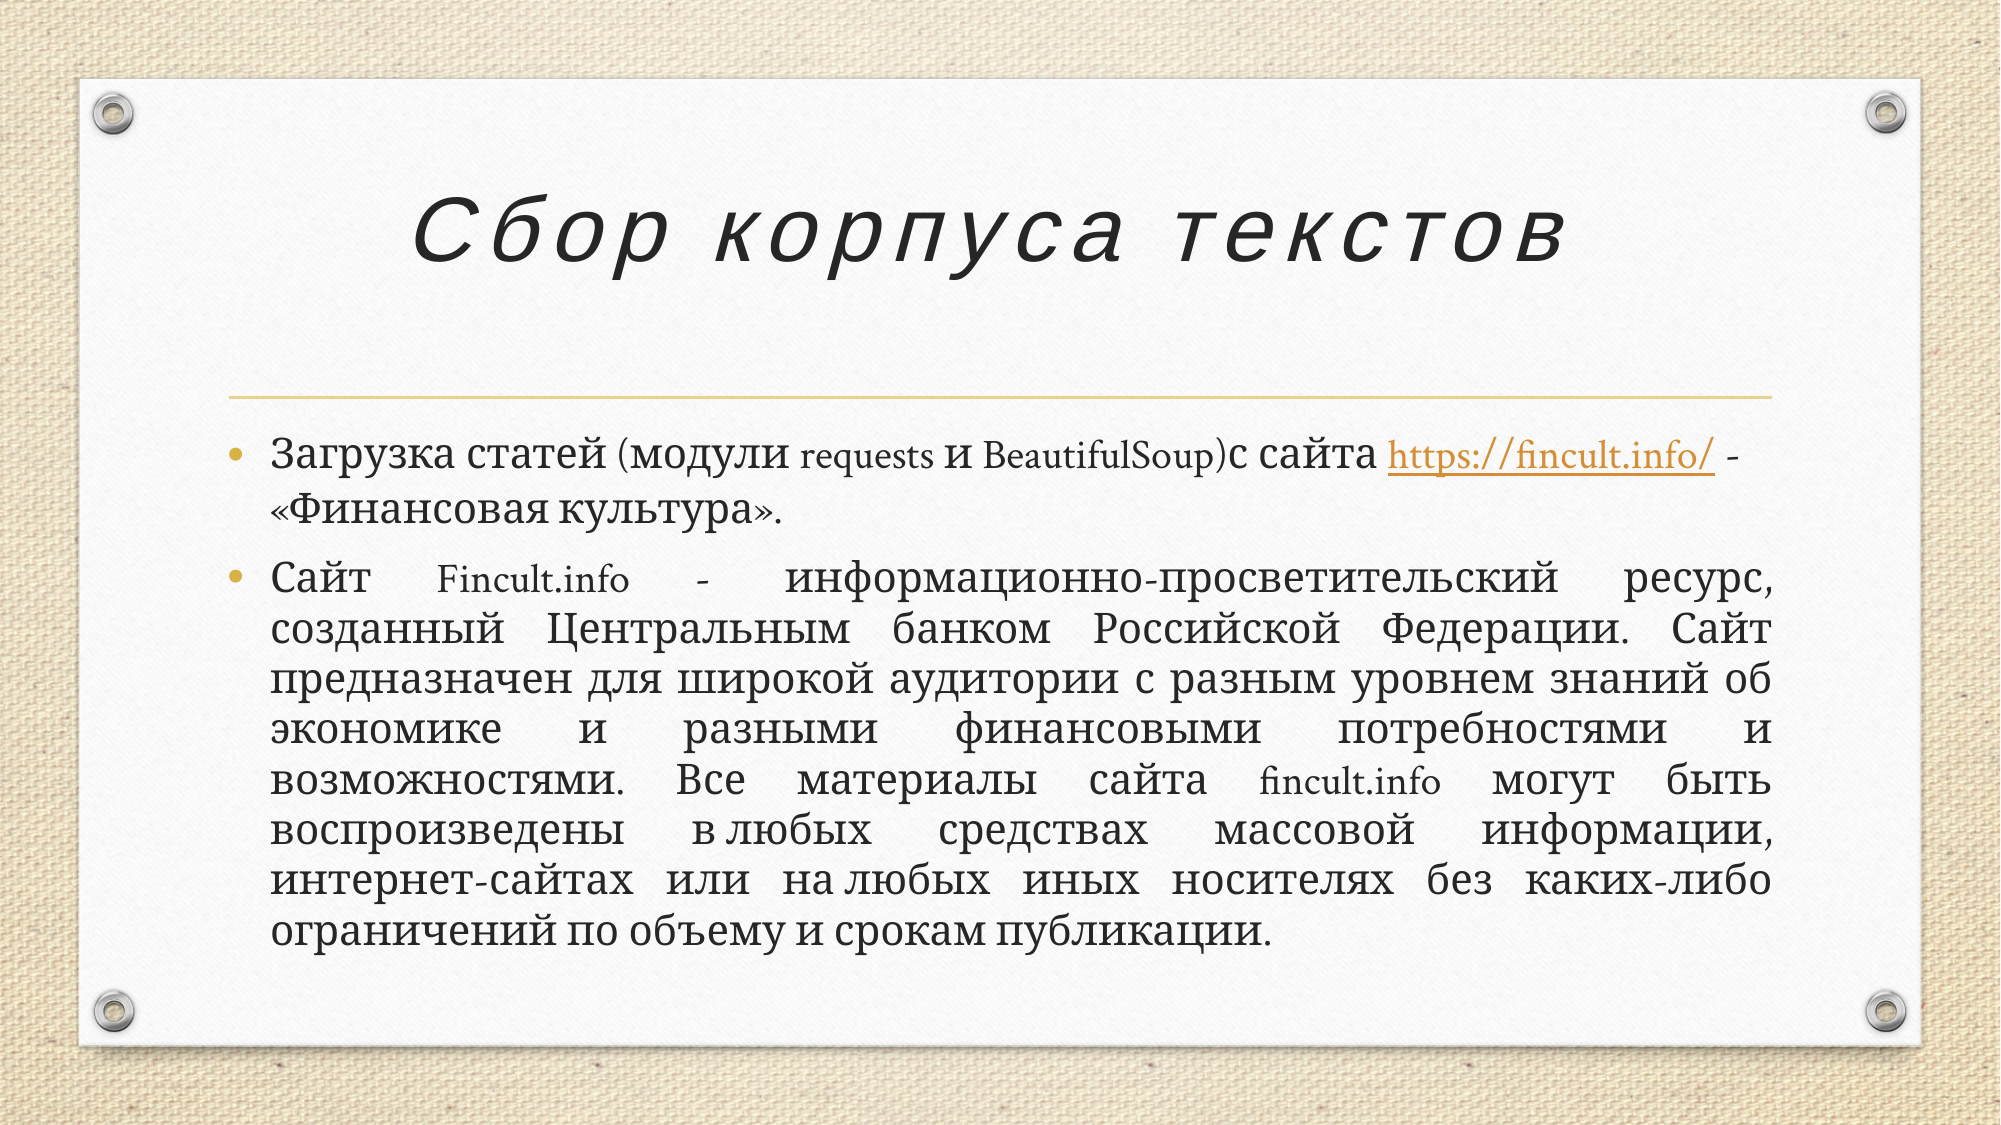

# Сбор корпуса текстов
Загрузка статей (модули requests и BeautifulSoup)с сайта https://fincult.info/ - «Финансовая культура».
Сайт Fincult.info -  информационно-просветительский ресурс, созданный Центральным банком Российской Федерации. Сайт предназначен для широкой аудитории с разным уровнем знаний об экономике и разными финансовыми потребностями и возможностями. Все материалы сайта fincult.info могут быть воспроизведены в любых средствах массовой информации, интернет-сайтах или на любых иных носителях без каких-либо ограничений по объему и срокам публикации.